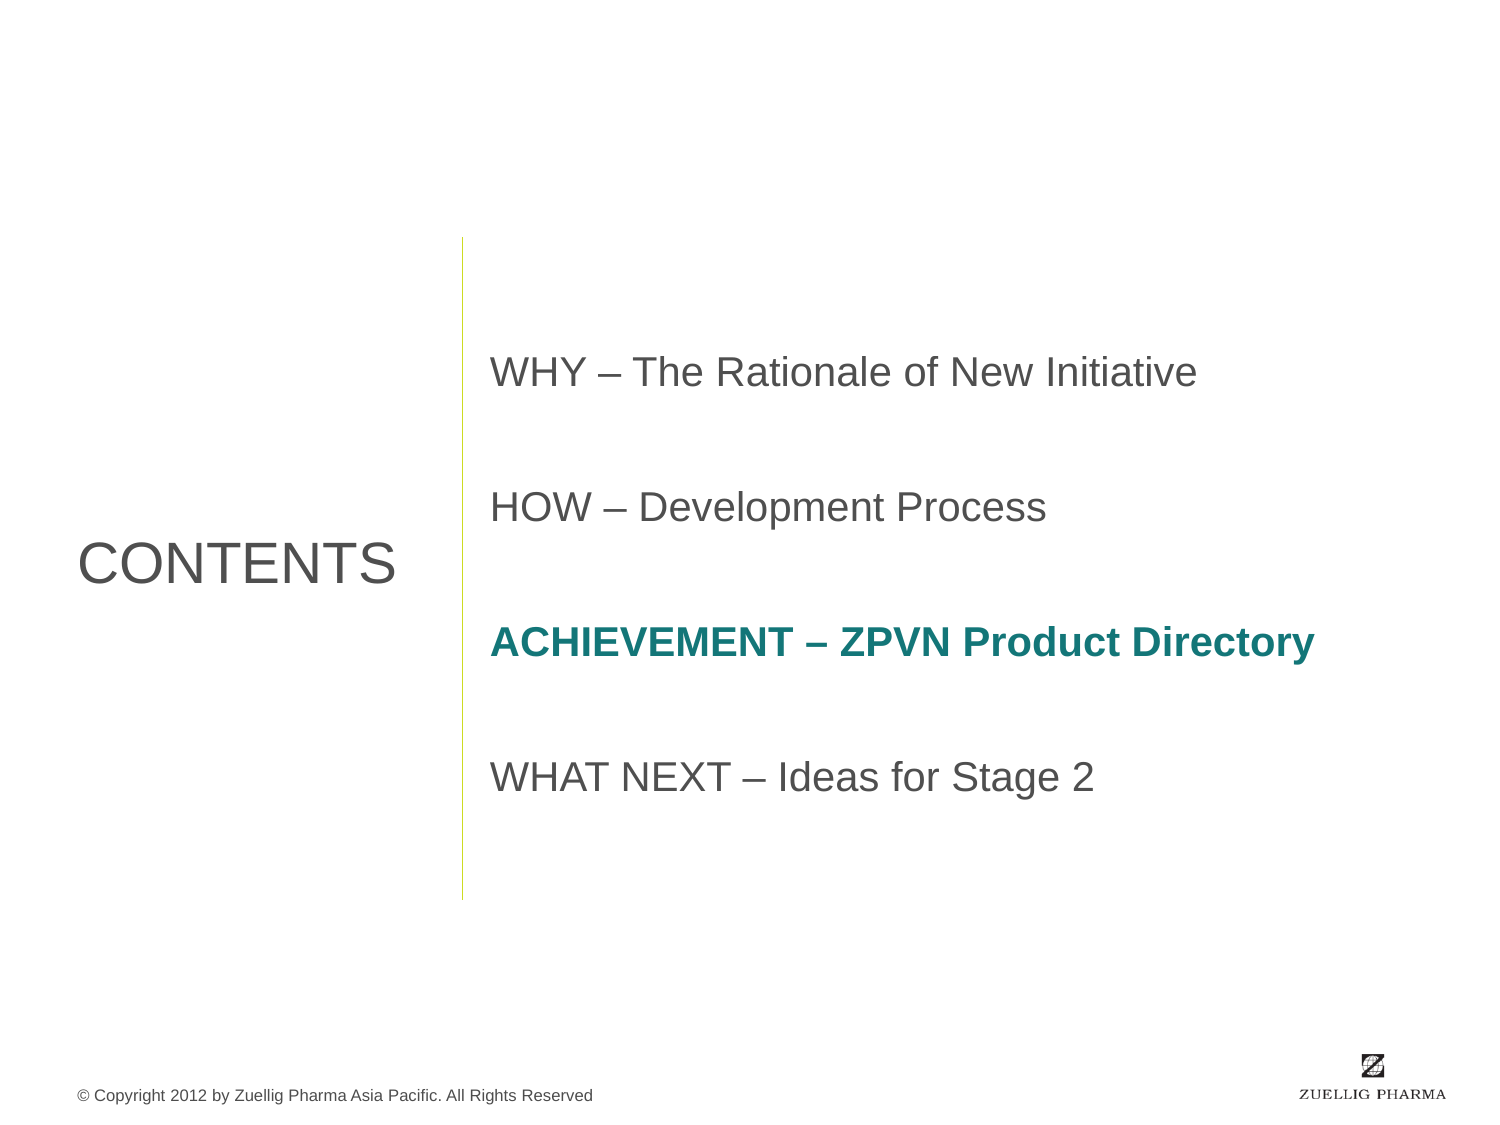

WHY – The Rationale of New Initiative

HOW – Development Process

ACHIEVEMENT – ZPVN Product Directory

WHAT NEXT – Ideas for Stage 2
# CONTENTS